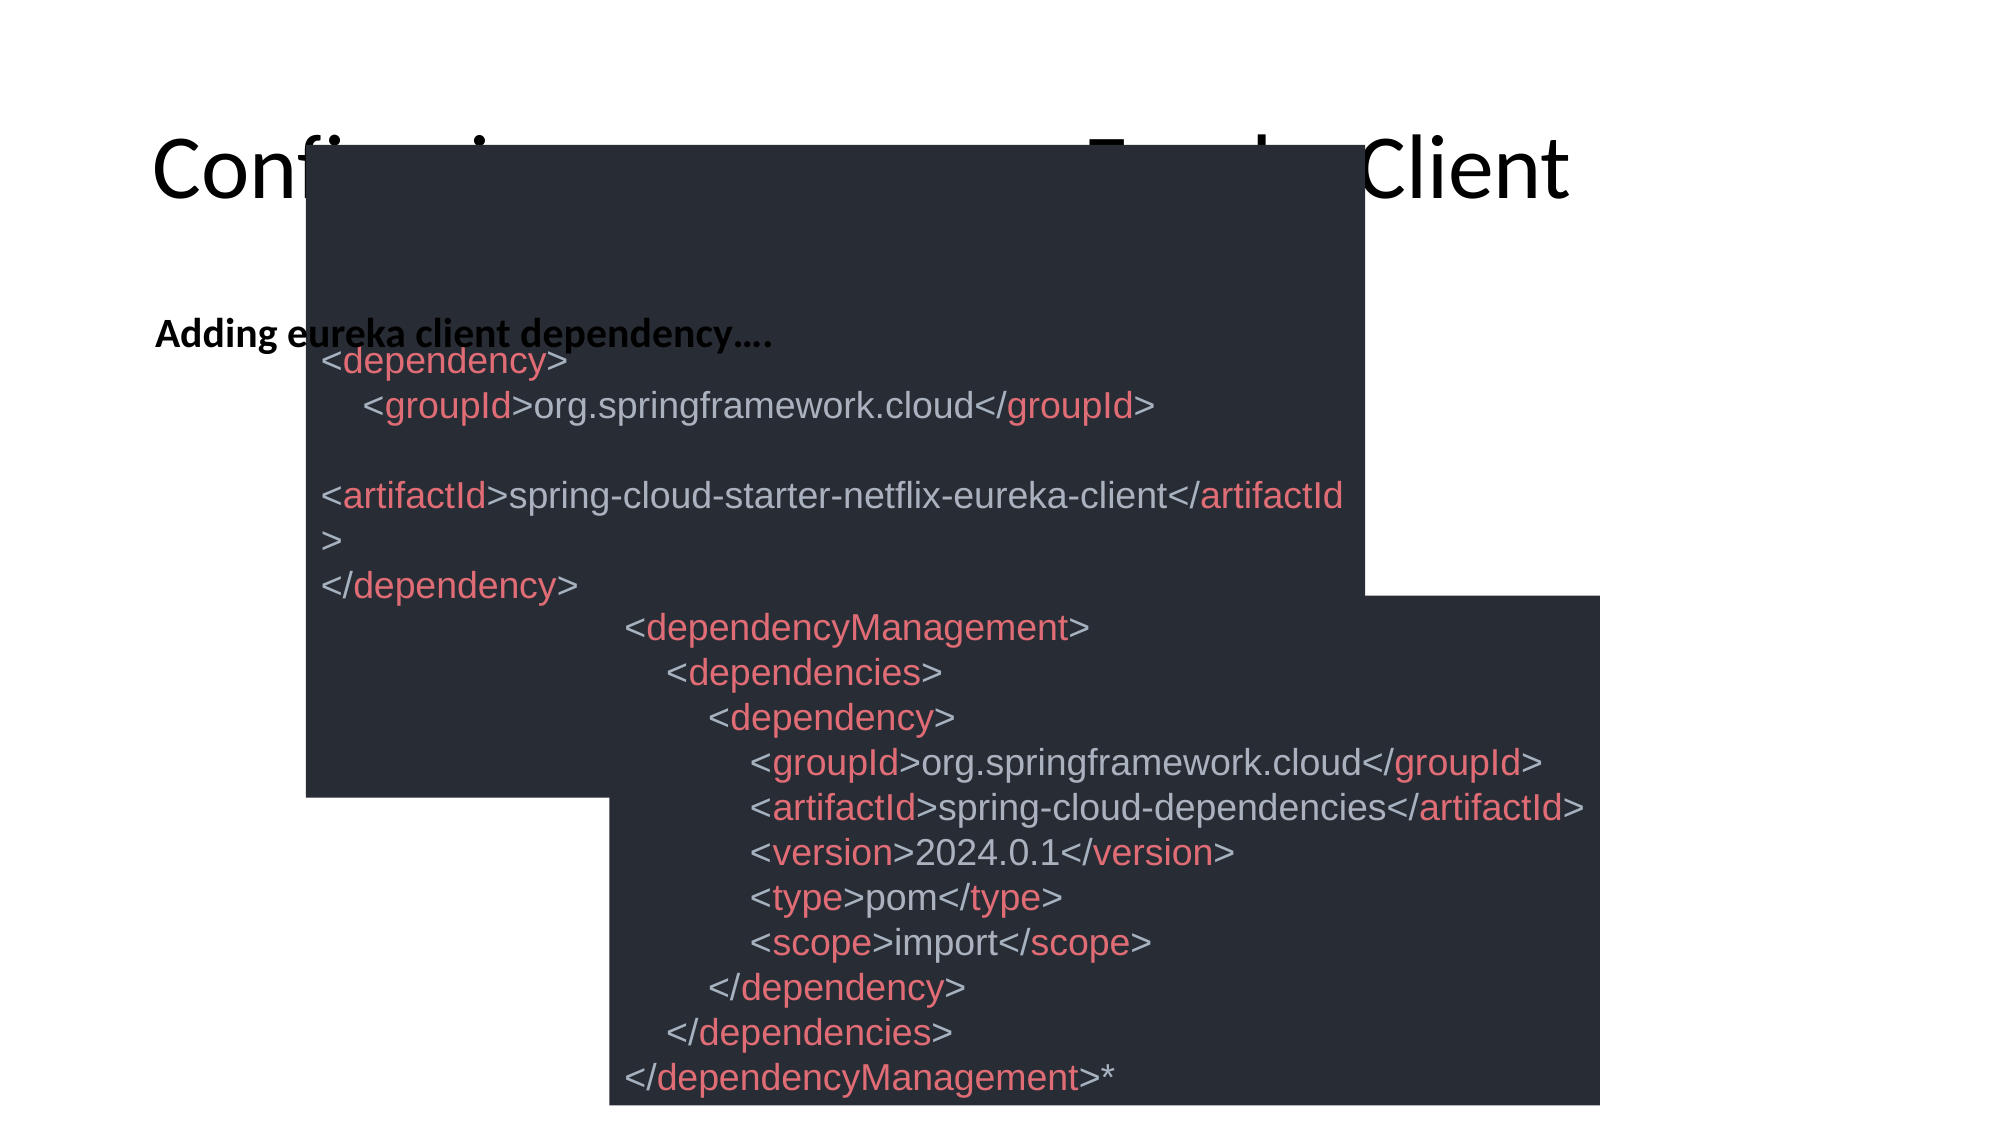

# Configuring resources as Eureka Client
Adding eureka client dependency….
<dependency>
    <groupId>org.springframework.cloud</groupId>
    <artifactId>spring-cloud-starter-netflix-eureka-client</artifactId>
</dependency>
<dependencyManagement>
    <dependencies>
        <dependency>
            <groupId>org.springframework.cloud</groupId>
            <artifactId>spring-cloud-dependencies</artifactId>
            <version>2024.0.1</version>
            <type>pom</type>
            <scope>import</scope>
        </dependency>
    </dependencies>
</dependencyManagement>*